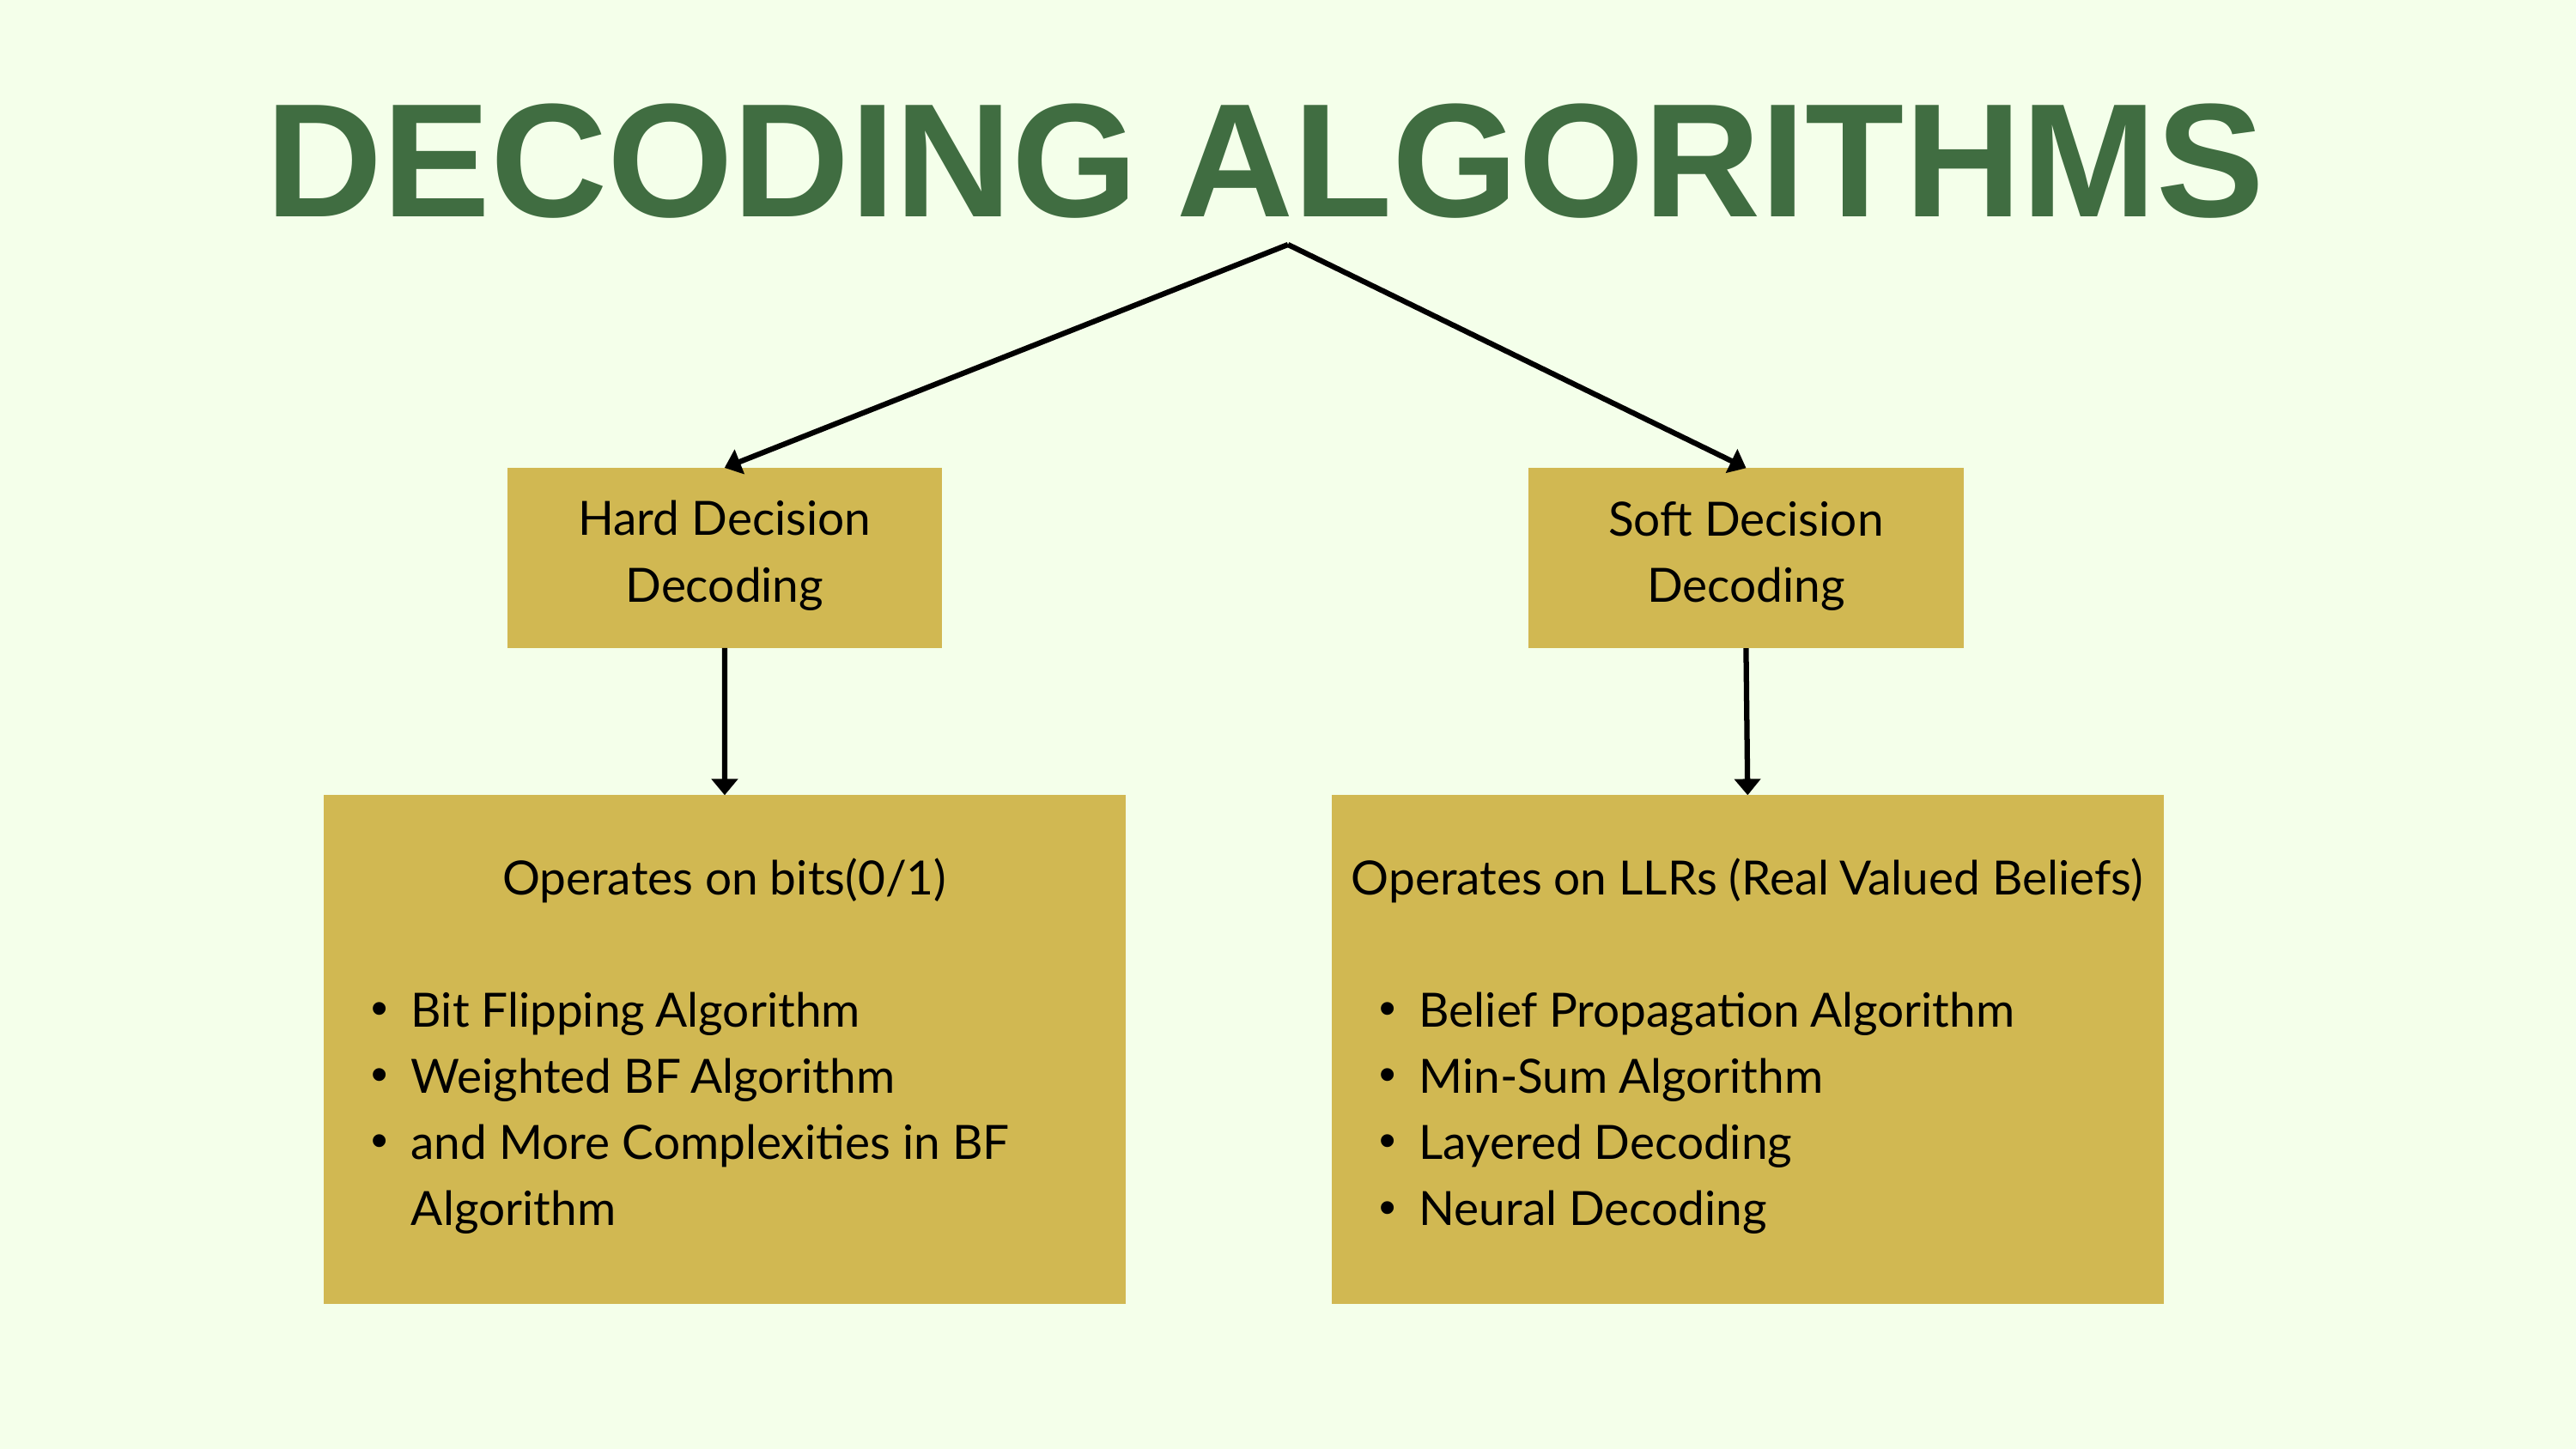

DECODING ALGORITHMS

Hard Decision Decoding

Soft Decision Decoding

Operates on bits(0/1)

Bit Flipping Algorithm
Weighted BF Algorithm
and More Complexities in BF Algorithm

Operates on LLRs (Real Valued Beliefs)

Belief Propagation Algorithm
Min-Sum Algorithm
Layered Decoding
Neural Decoding